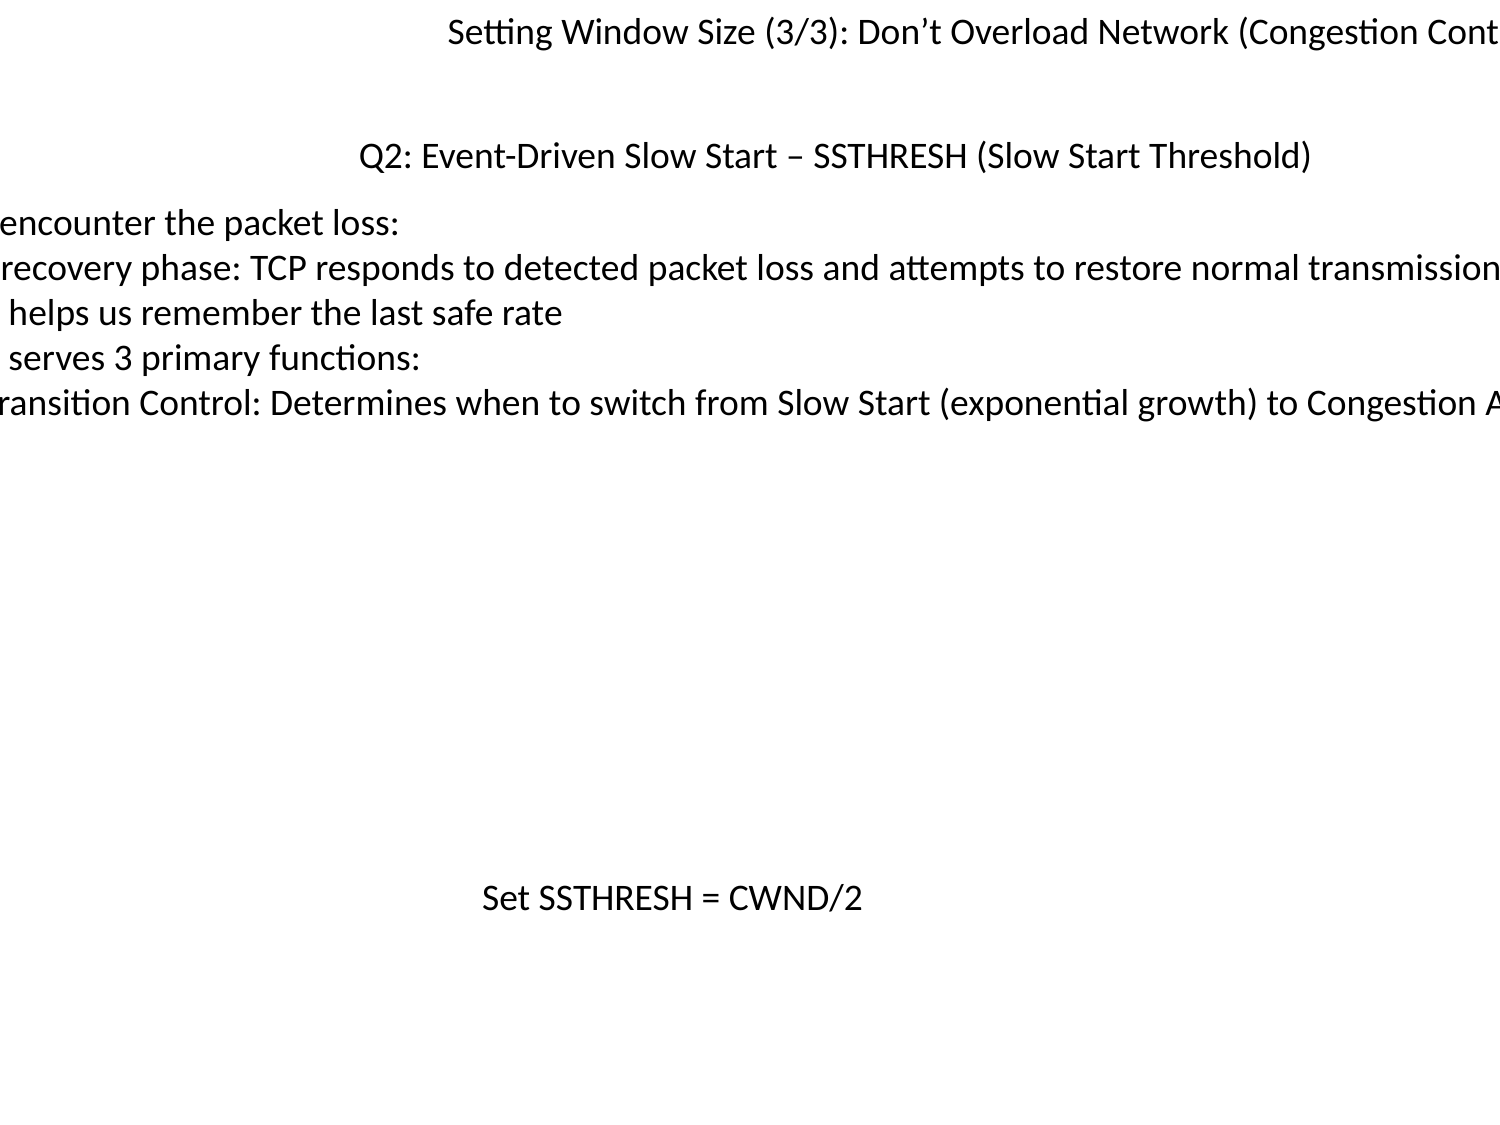

Setting Window Size (3/3): Don’t Overload Network (Congestion Control)
Q2: Event-Driven Slow Start – SSTHRESH (Slow Start Threshold)
When we encounter the packet loss:
Enter TCP recovery phase: TCP responds to detected packet loss and attempts to restore normal transmission rates while avoiding further congestion
SSTHRESH helps us remember the last safe rate
SSTHRESH serves 3 primary functions:
1. Phase Transition Control: Determines when to switch from Slow Start (exponential growth) to Congestion Avoidance (linear growth)
Set SSTHRESH = CWND/2